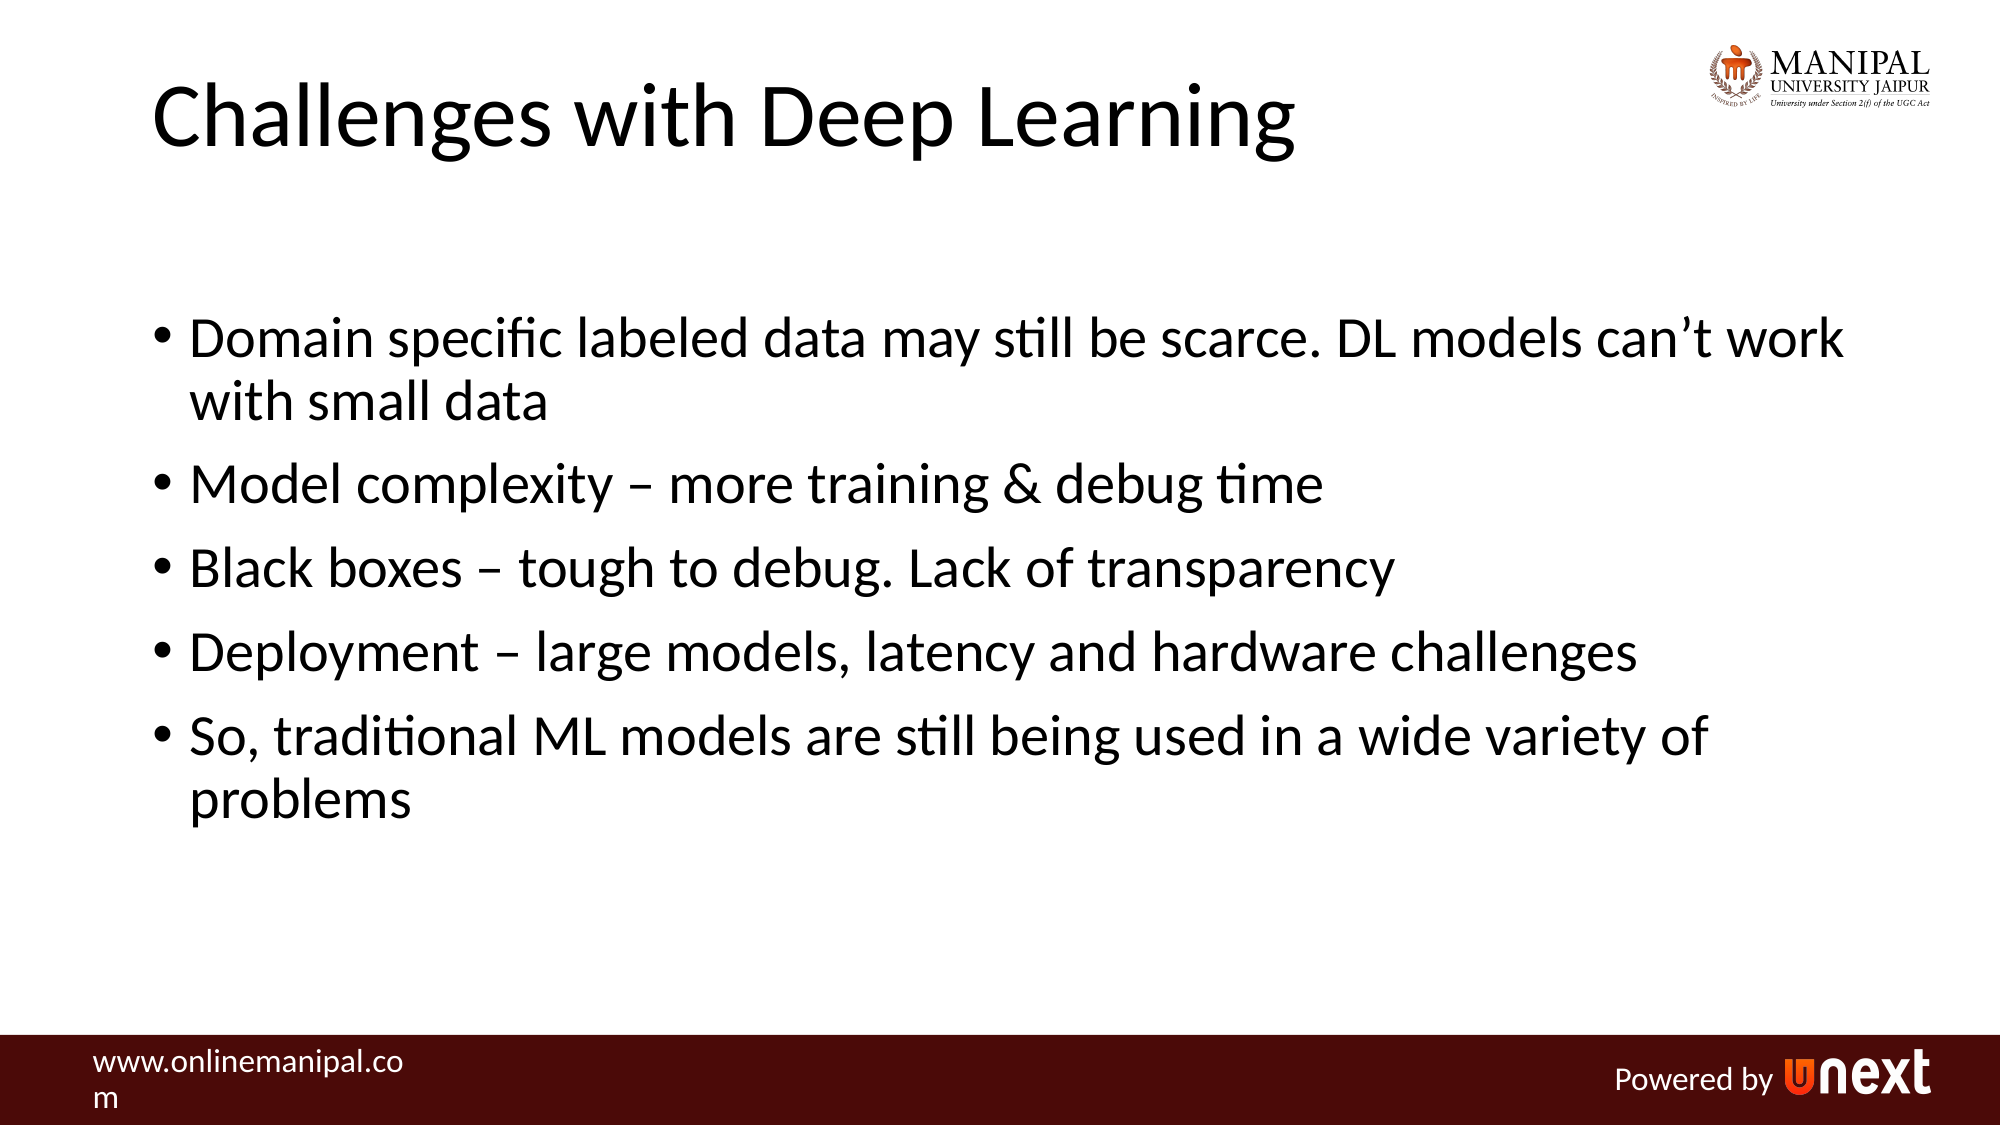

# Challenges with Deep Learning
Domain specific labeled data may still be scarce. DL models can’t work with small data
Model complexity – more training & debug time
Black boxes – tough to debug. Lack of transparency
Deployment – large models, latency and hardware challenges
So, traditional ML models are still being used in a wide variety of problems